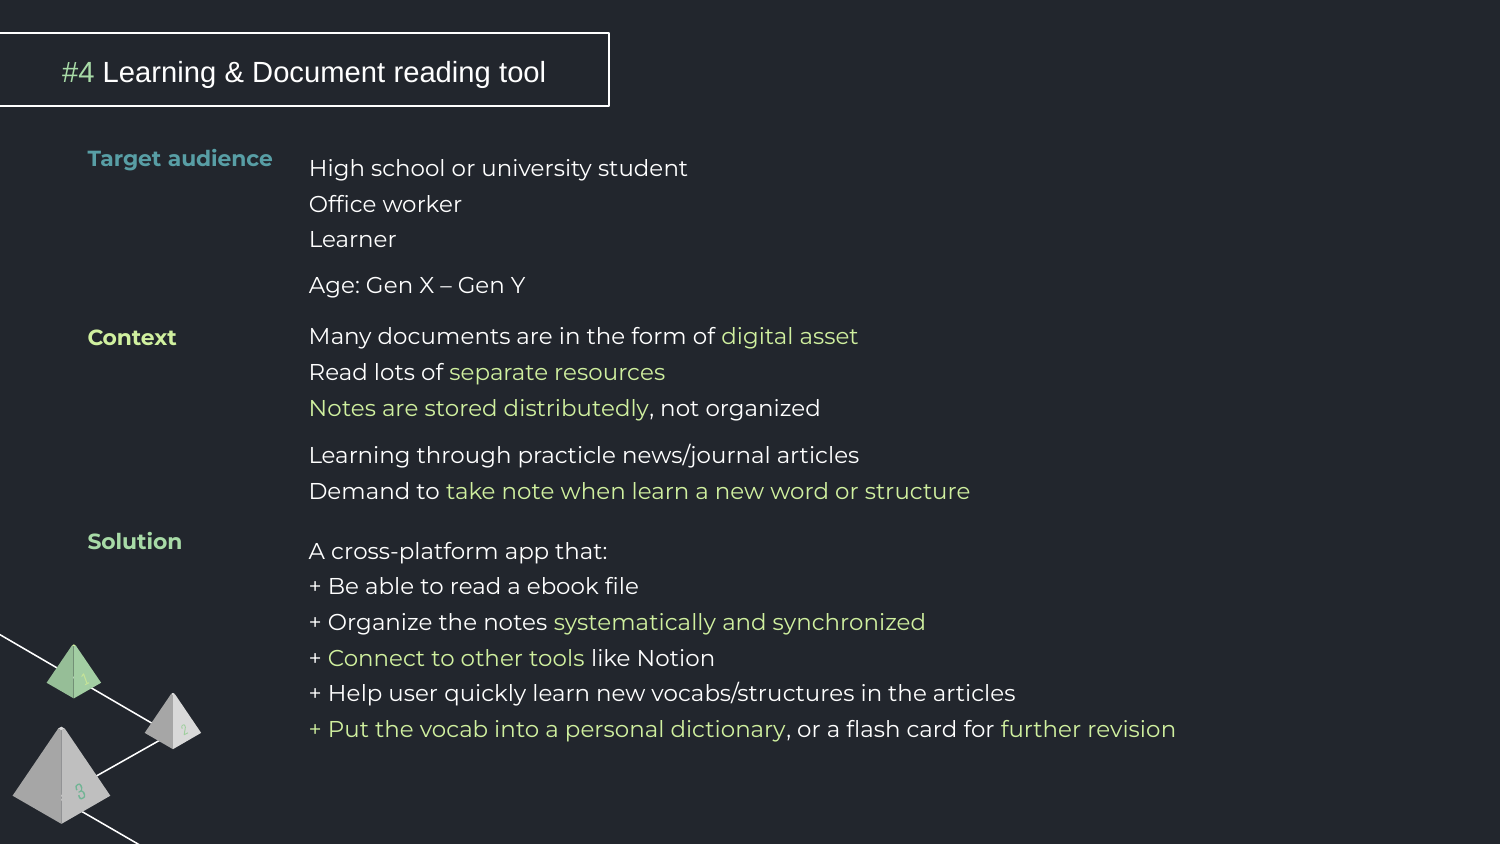

#4 Learning & Document reading tool
Target audience
High school or university student
Office worker
Learner
Age: Gen X – Gen Y
Many documents are in the form of digital asset
Read lots of separate resources
Notes are stored distributedly, not organized
Context
Learning through practicle news/journal articles
Demand to take note when learn a new word or structure
Solution
A cross-platform app that:
+ Be able to read a ebook file
+ Organize the notes systematically and synchronized
+ Connect to other tools like Notion
+ Help user quickly learn new vocabs/structures in the articles
+ Put the vocab into a personal dictionary, or a flash card for further revision